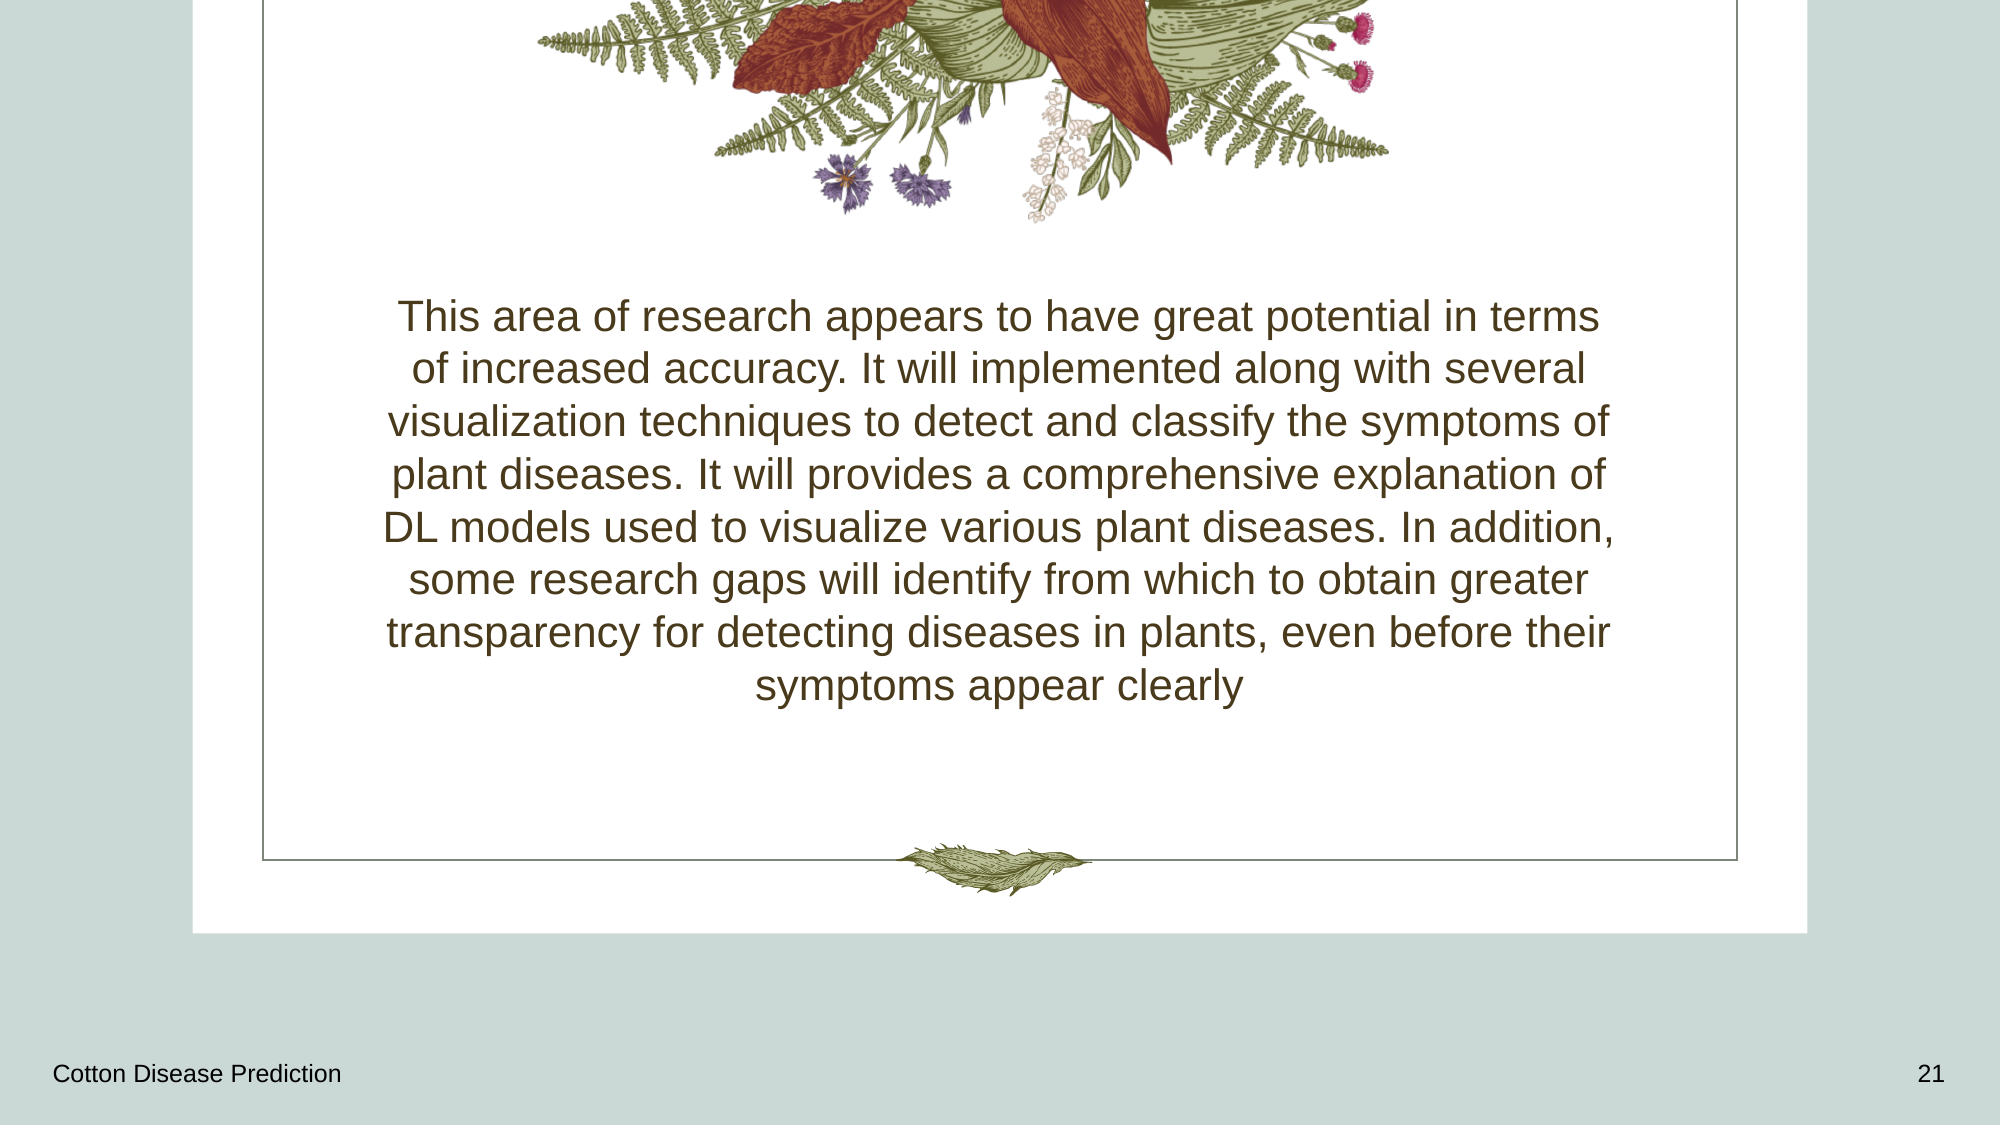

This area of research appears to have great potential in terms of increased accuracy. It will implemented along with several visualization techniques to detect and classify the symptoms of plant diseases. It will provides a comprehensive explanation of DL models used to visualize various plant diseases. In addition, some research gaps will identify from which to obtain greater transparency for detecting diseases in plants, even before their symptoms appear clearly
Cotton Disease Prediction
21